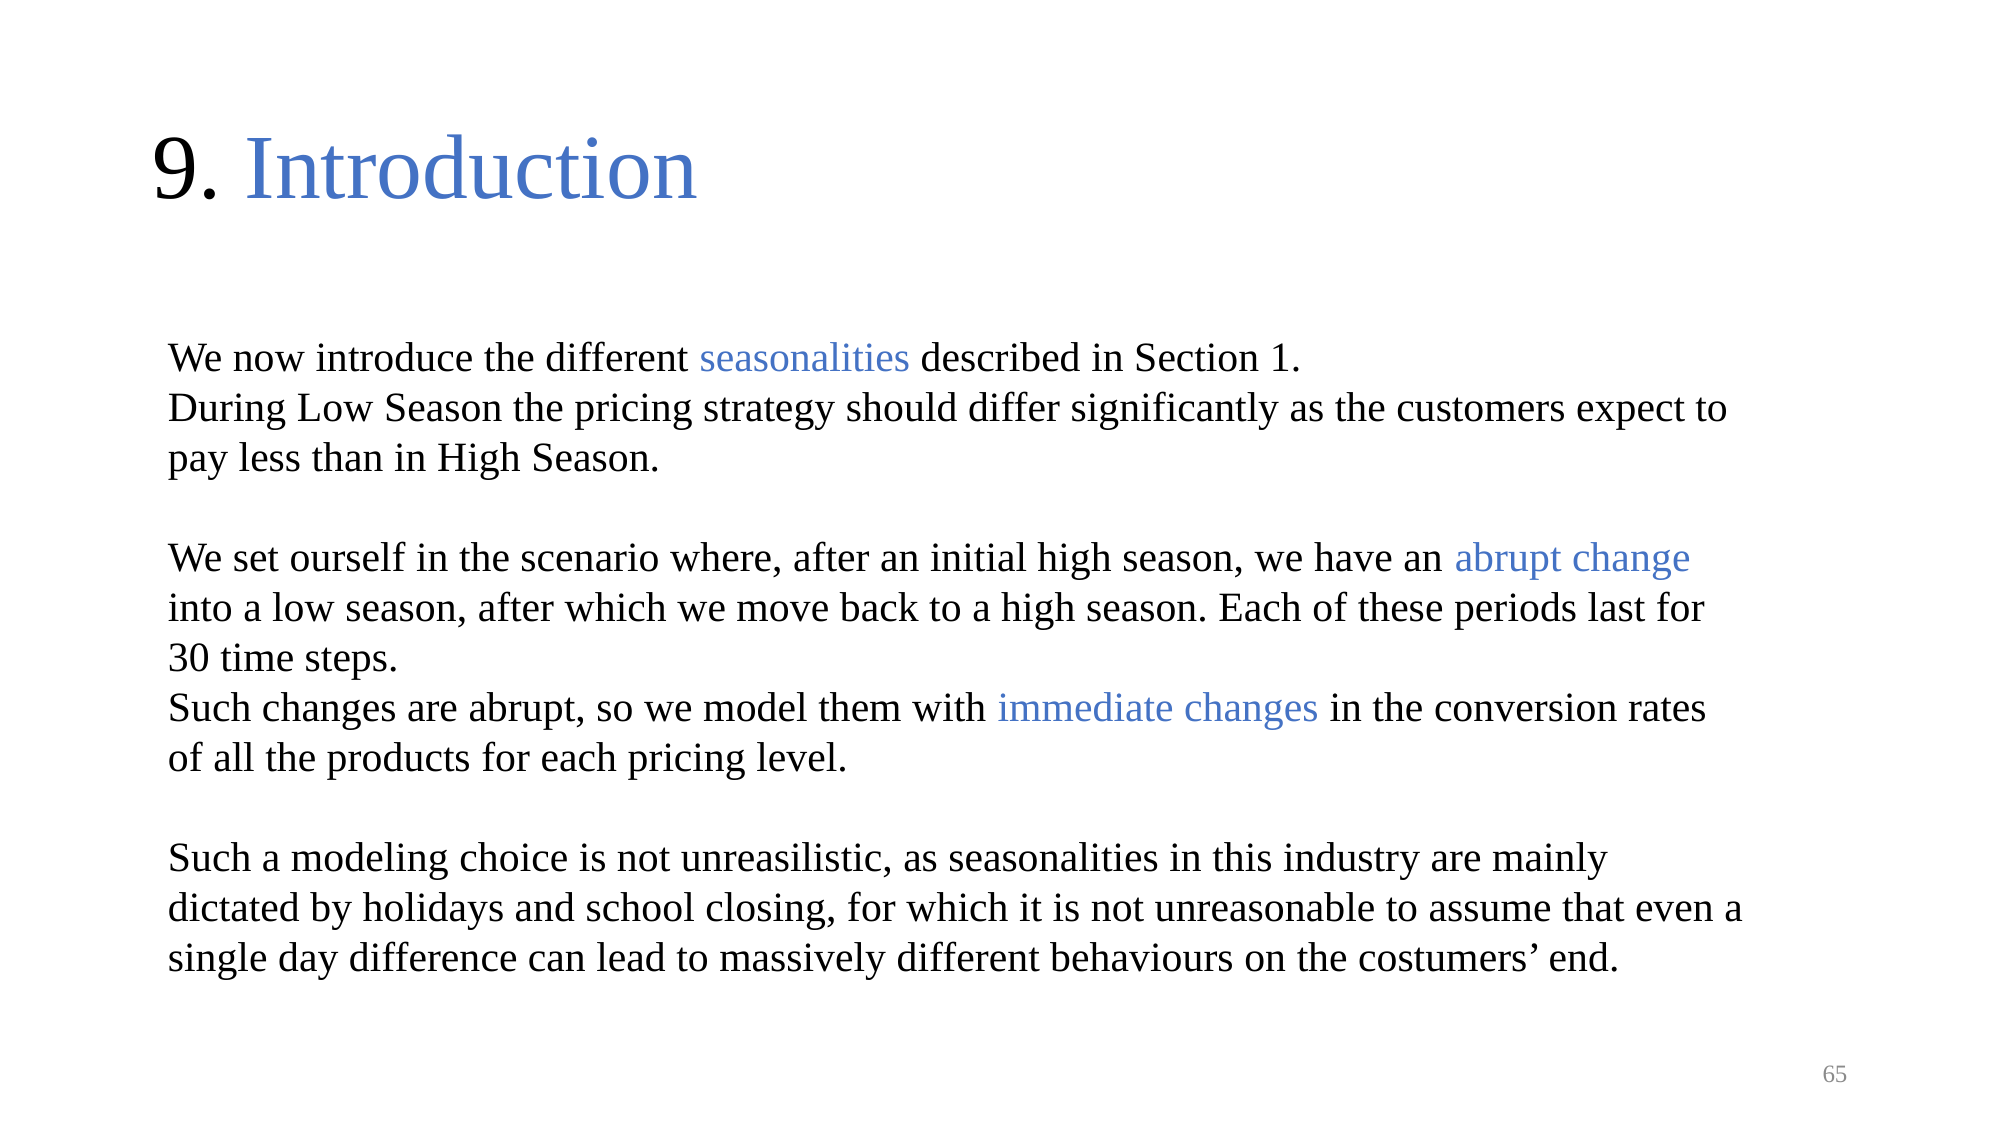

# 9. Introduction
We now introduce the different seasonalities described in Section 1.
During Low Season the pricing strategy should differ significantly as the customers expect to pay less than in High Season.

We set ourself in the scenario where, after an initial high season, we have an abrupt change into a low season, after which we move back to a high season. Each of these periods last for 30 time steps.
Such changes are abrupt, so we model them with immediate changes in the conversion rates of all the products for each pricing level.

Such a modeling choice is not unreasilistic, as seasonalities in this industry are mainly dictated by holidays and school closing, for which it is not unreasonable to assume that even a single day difference can lead to massively different behaviours on the costumers’ end.
65